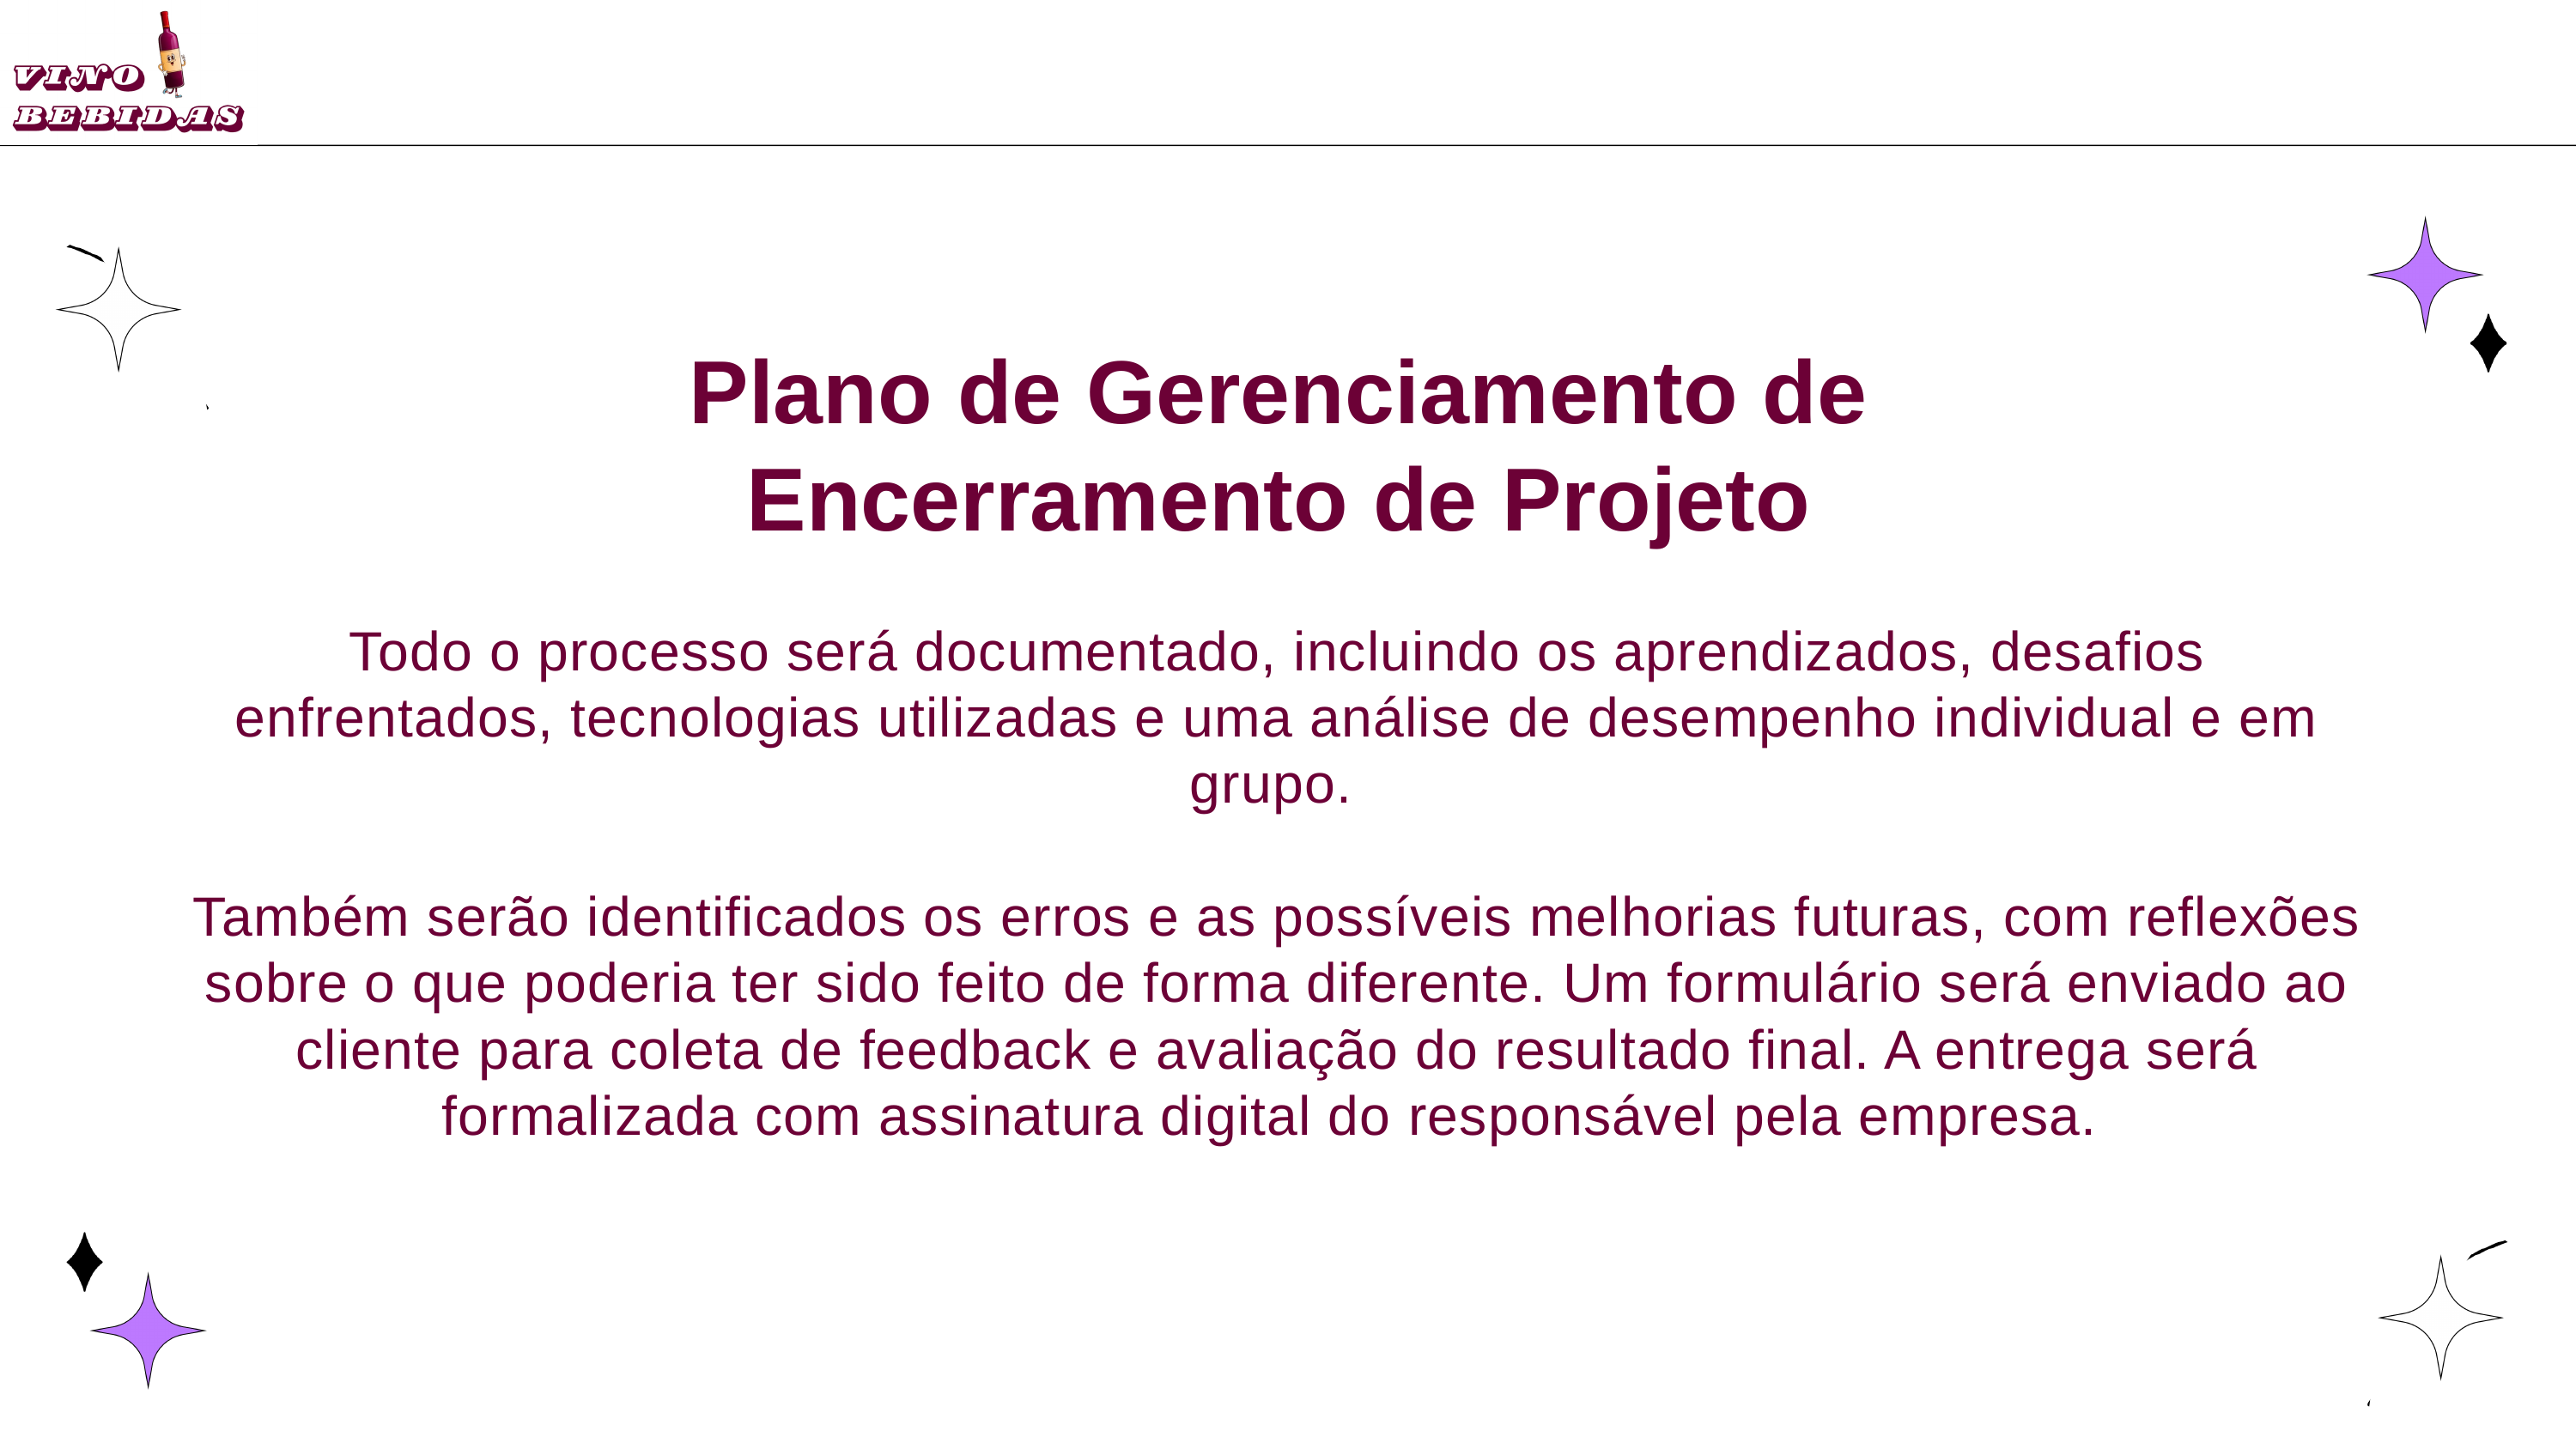

Plano de Gerenciamento de Encerramento de Projeto

Todo o processo será documentado, incluindo os aprendizados, desafios enfrentados, tecnologias utilizadas e uma análise de desempenho individual e em grupo.

Também serão identificados os erros e as possíveis melhorias futuras, com reflexões sobre o que poderia ter sido feito de forma diferente. Um formulário será enviado ao cliente para coleta de feedback e avaliação do resultado final. A entrega será formalizada com assinatura digital do responsável pela empresa.